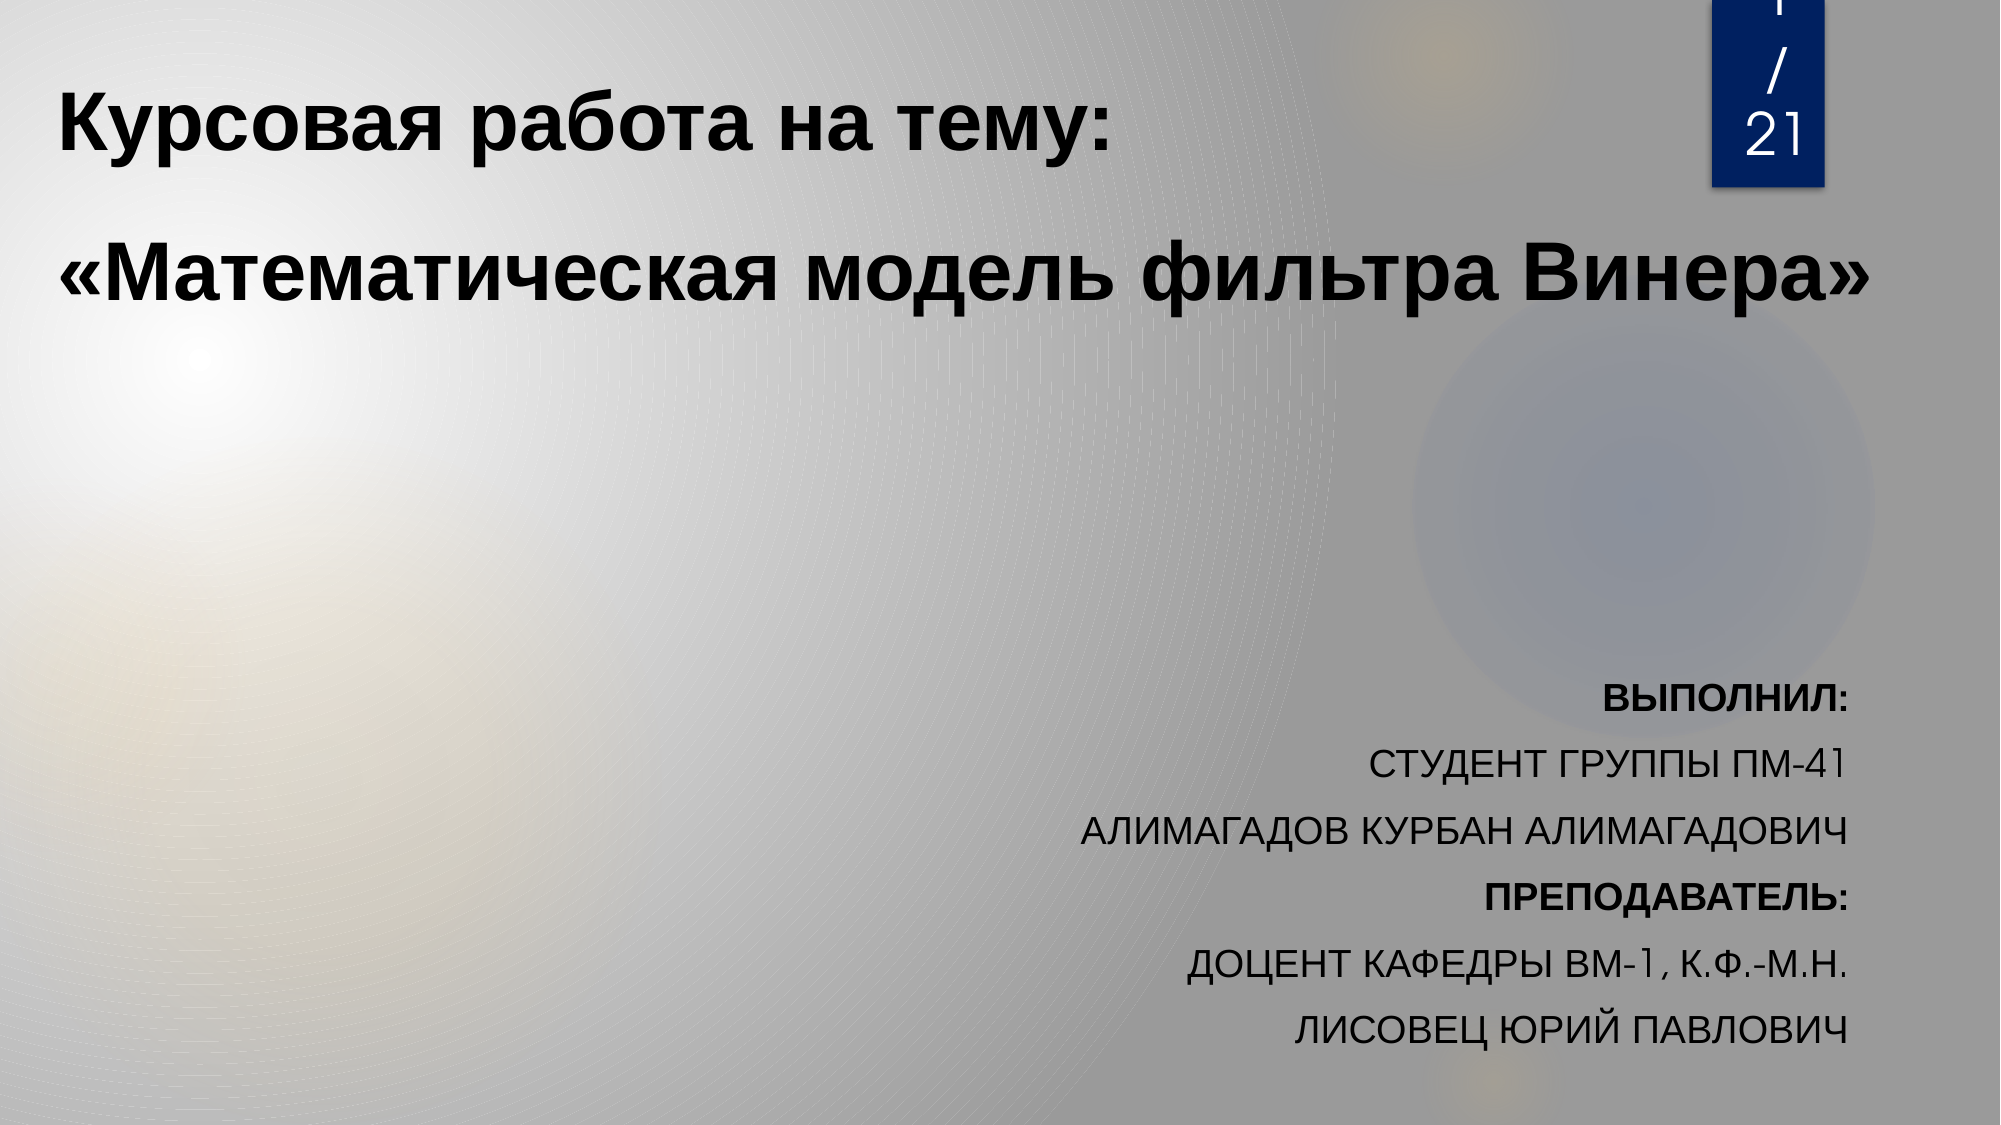

# Курсовая работа на тему: «Математическая модель фильтра Винера»
1/21

Выполнил:
студент группы ПМ-41
Алимагадов Курбан Алимагадович
Преподаватель:
доцент кафедры ВМ-1, к.ф.-м.н.
Лисовец Юрий Павлович